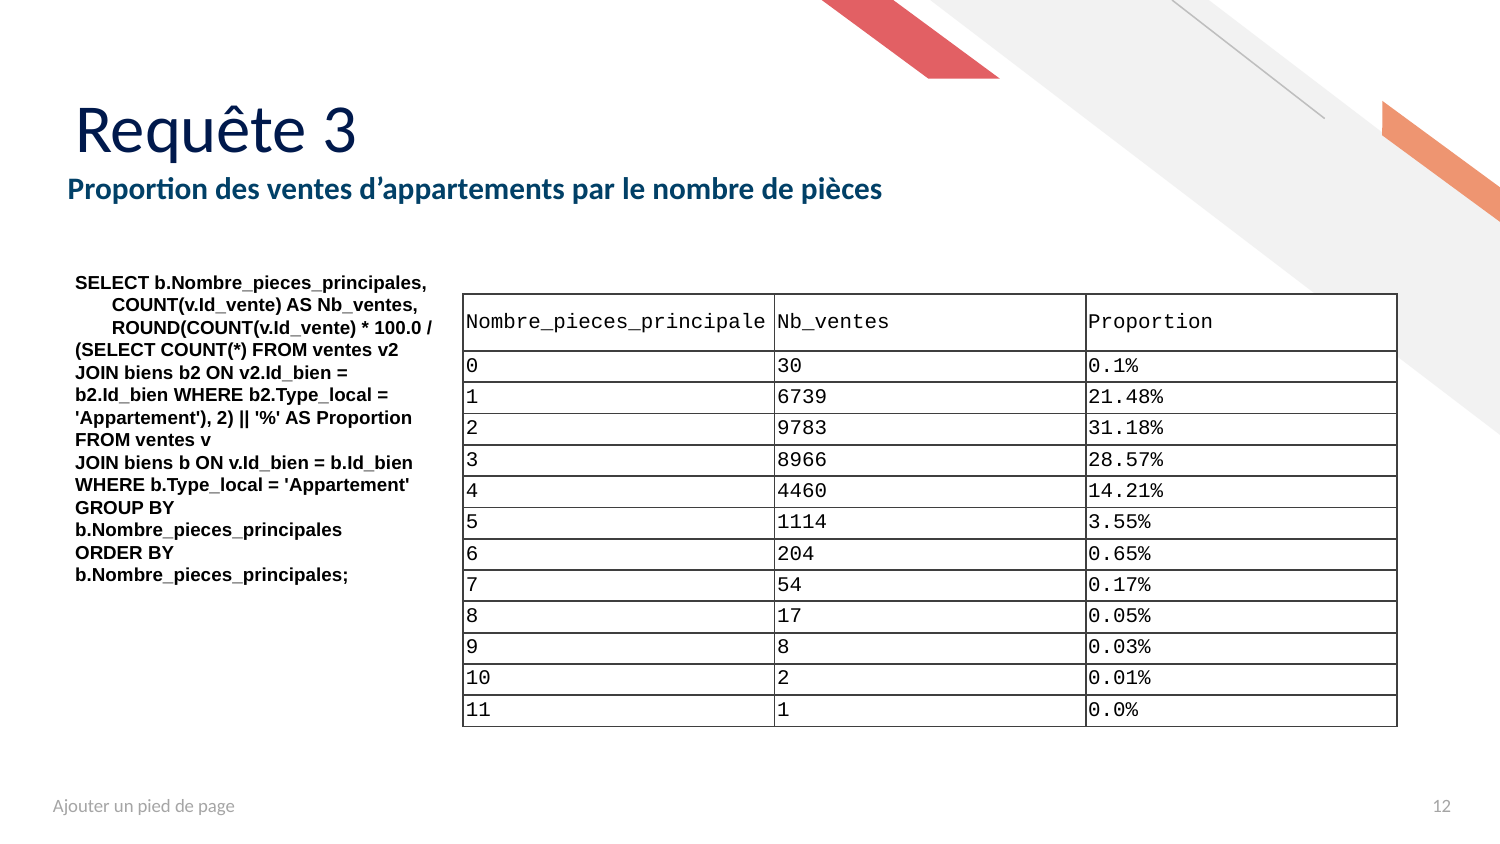

# Requête 3
Proportion des ventes d’appartements par le nombre de pièces
SELECT b.Nombre_pieces_principales,
       COUNT(v.Id_vente) AS Nb_ventes,
       ROUND(COUNT(v.Id_vente) * 100.0 / (SELECT COUNT(*) FROM ventes v2 JOIN biens b2 ON v2.Id_bien = b2.Id_bien WHERE b2.Type_local = 'Appartement'), 2) || '%' AS Proportion
FROM ventes v
JOIN biens b ON v.Id_bien = b.Id_bien
WHERE b.Type_local = 'Appartement'
GROUP BY b.Nombre_pieces_principales
ORDER BY b.Nombre_pieces_principales;
| Nombre\_pieces\_principale | Nb\_ventes | Proportion |
| --- | --- | --- |
| 0 | 30 | 0.1% |
| 1 | 6739 | 21.48% |
| 2 | 9783 | 31.18% |
| 3 | 8966 | 28.57% |
| 4 | 4460 | 14.21% |
| 5 | 1114 | 3.55% |
| 6 | 204 | 0.65% |
| 7 | 54 | 0.17% |
| 8 | 17 | 0.05% |
| 9 | 8 | 0.03% |
| 10 | 2 | 0.01% |
| 11 | 1 | 0.0% |
Ajouter un pied de page
12